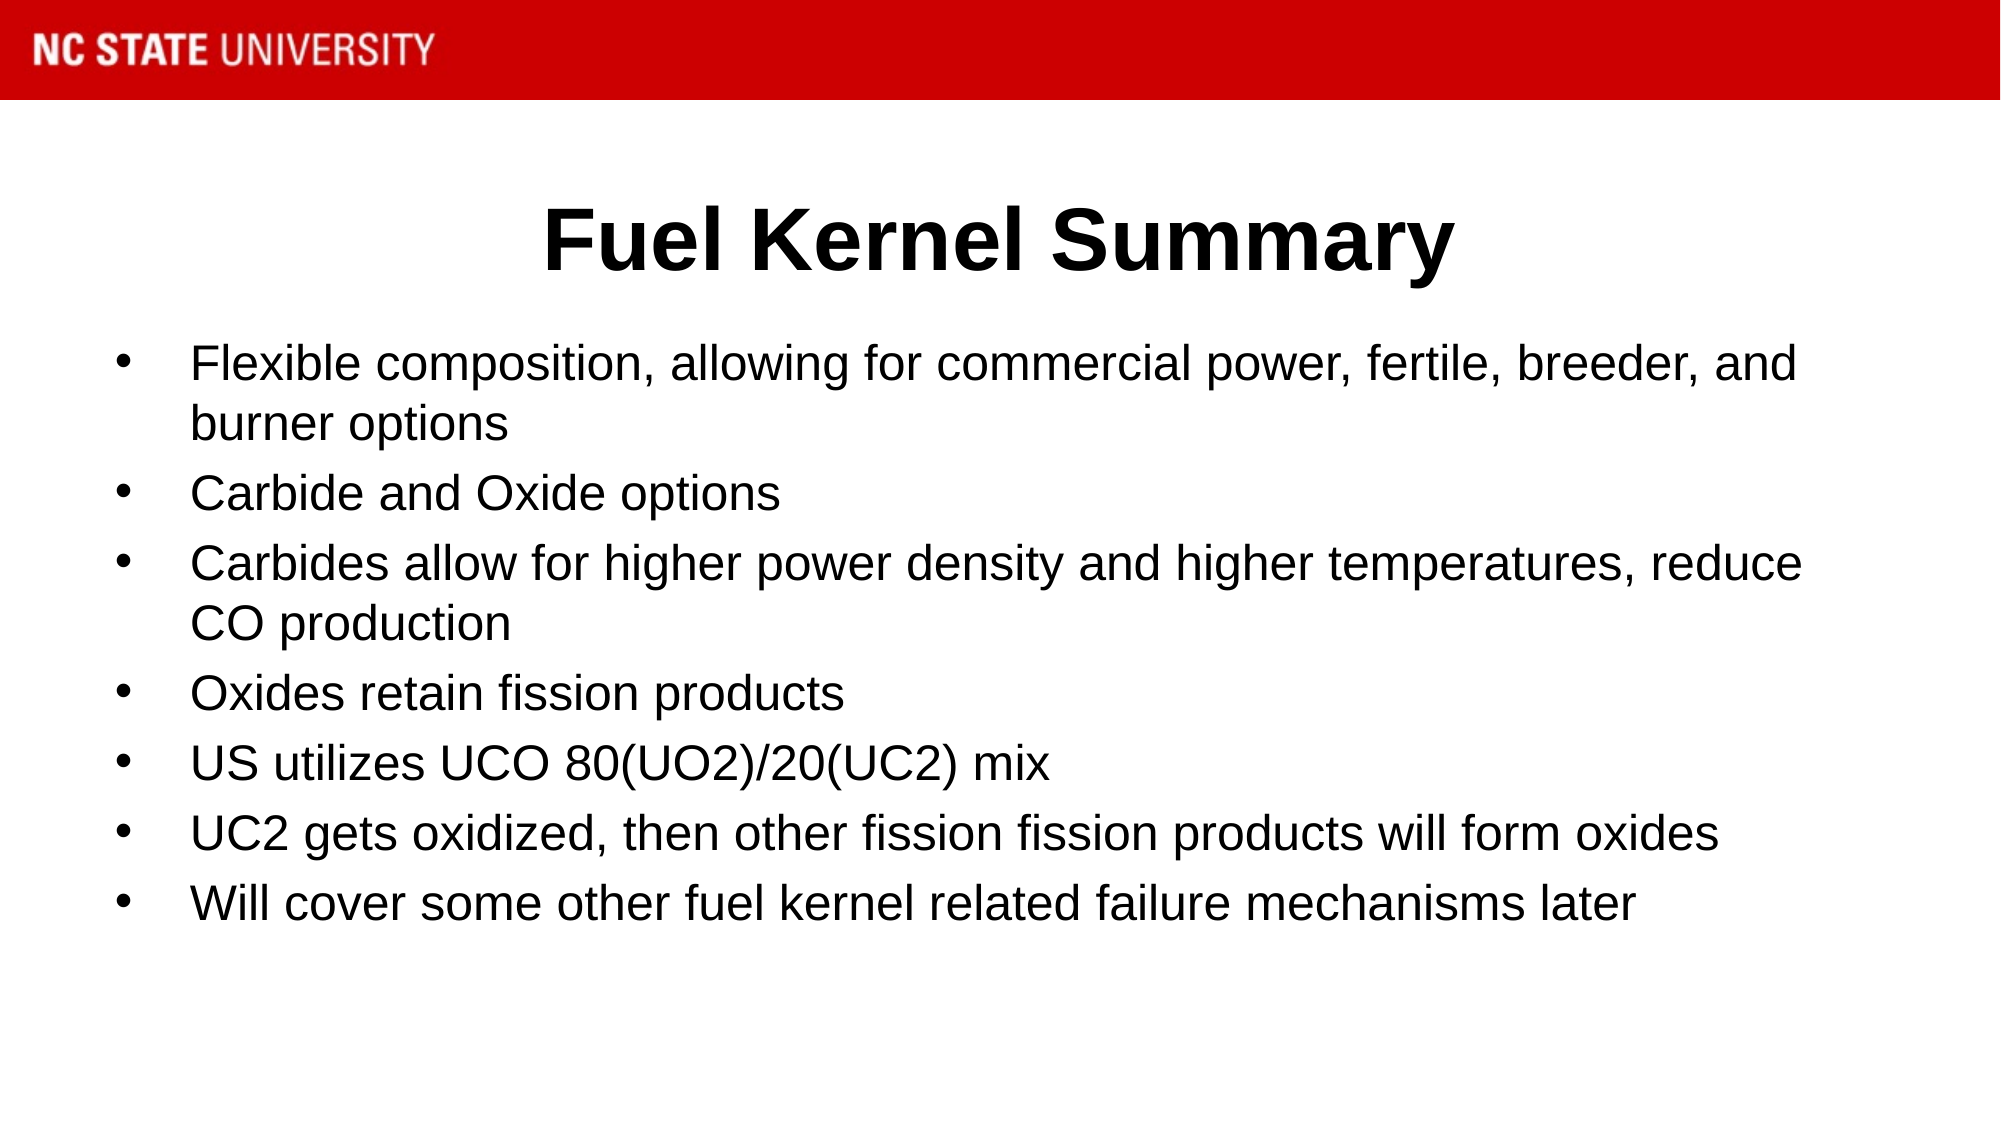

# Fuel Kernel Summary
Flexible composition, allowing for commercial power, fertile, breeder, and burner options
Carbide and Oxide options
Carbides allow for higher power density and higher temperatures, reduce CO production
Oxides retain fission products
US utilizes UCO 80(UO2)/20(UC2) mix
UC2 gets oxidized, then other fission fission products will form oxides
Will cover some other fuel kernel related failure mechanisms later